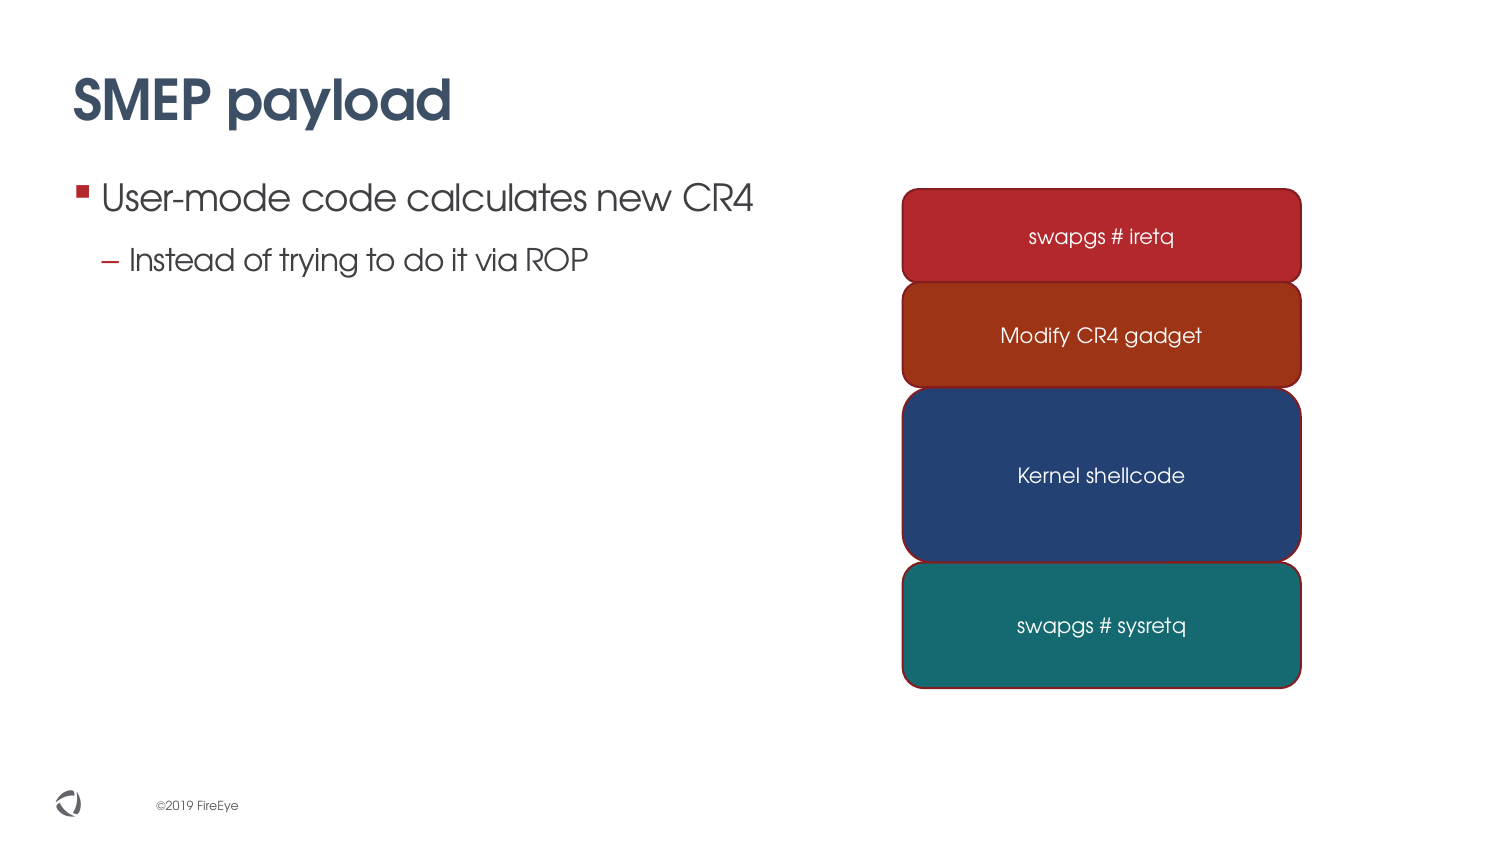

# SMEP payload
User-mode code calculates new CR4
Instead of trying to do it via ROP

swapgs # iretq
Modify CR4 gadget
Kernel shellcode
swapgs # sysretq